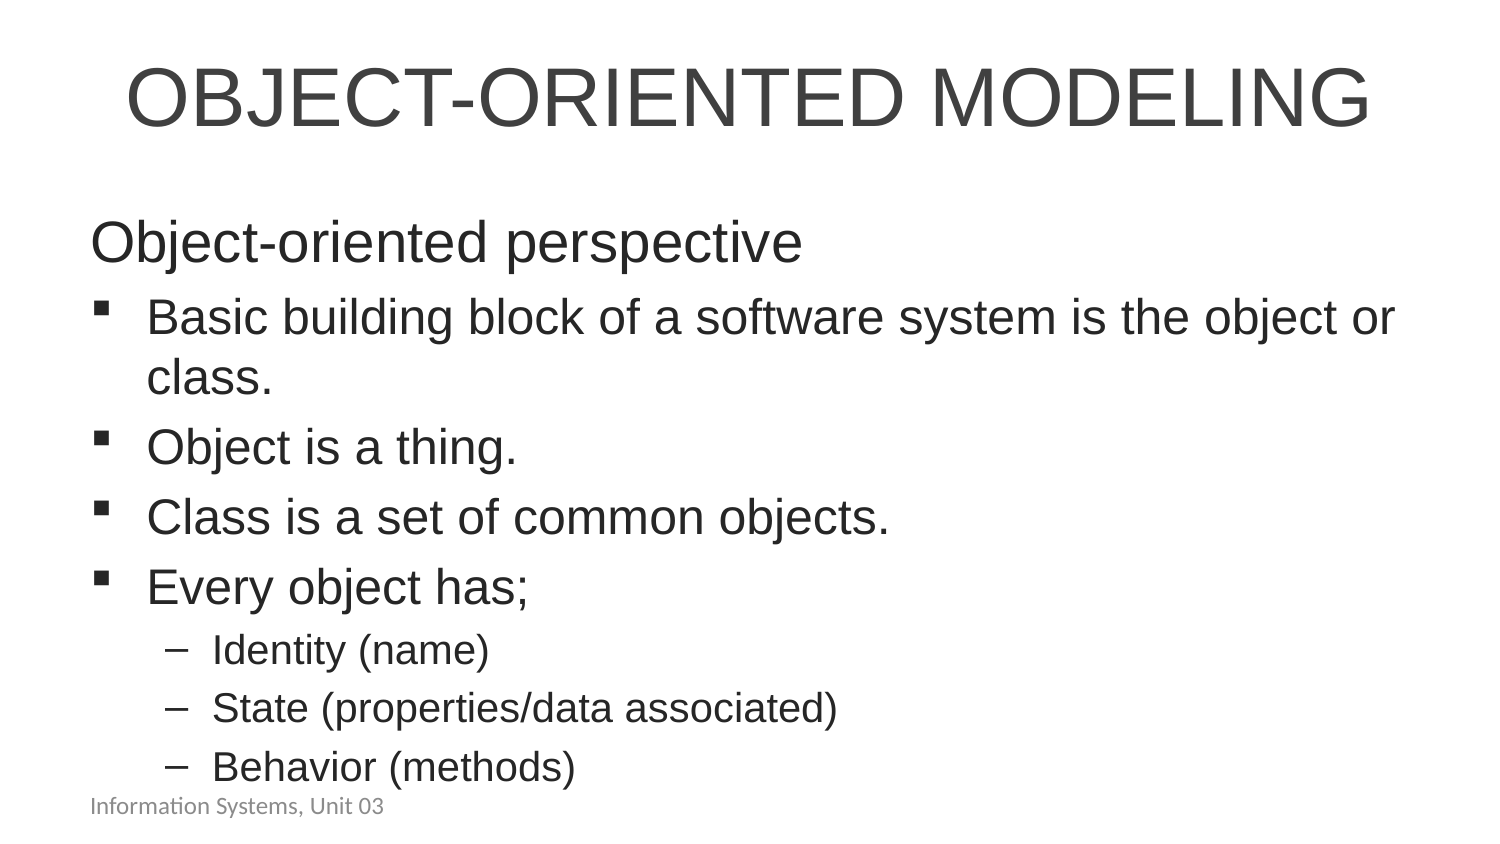

# Object-oriented modeling
Object-oriented perspective
Basic building block of a software system is the object or class.
Object is a thing.
Class is a set of common objects.
Every object has;
Identity (name)
State (properties/data associated)
Behavior (methods)
Information Systems, Unit 03
26